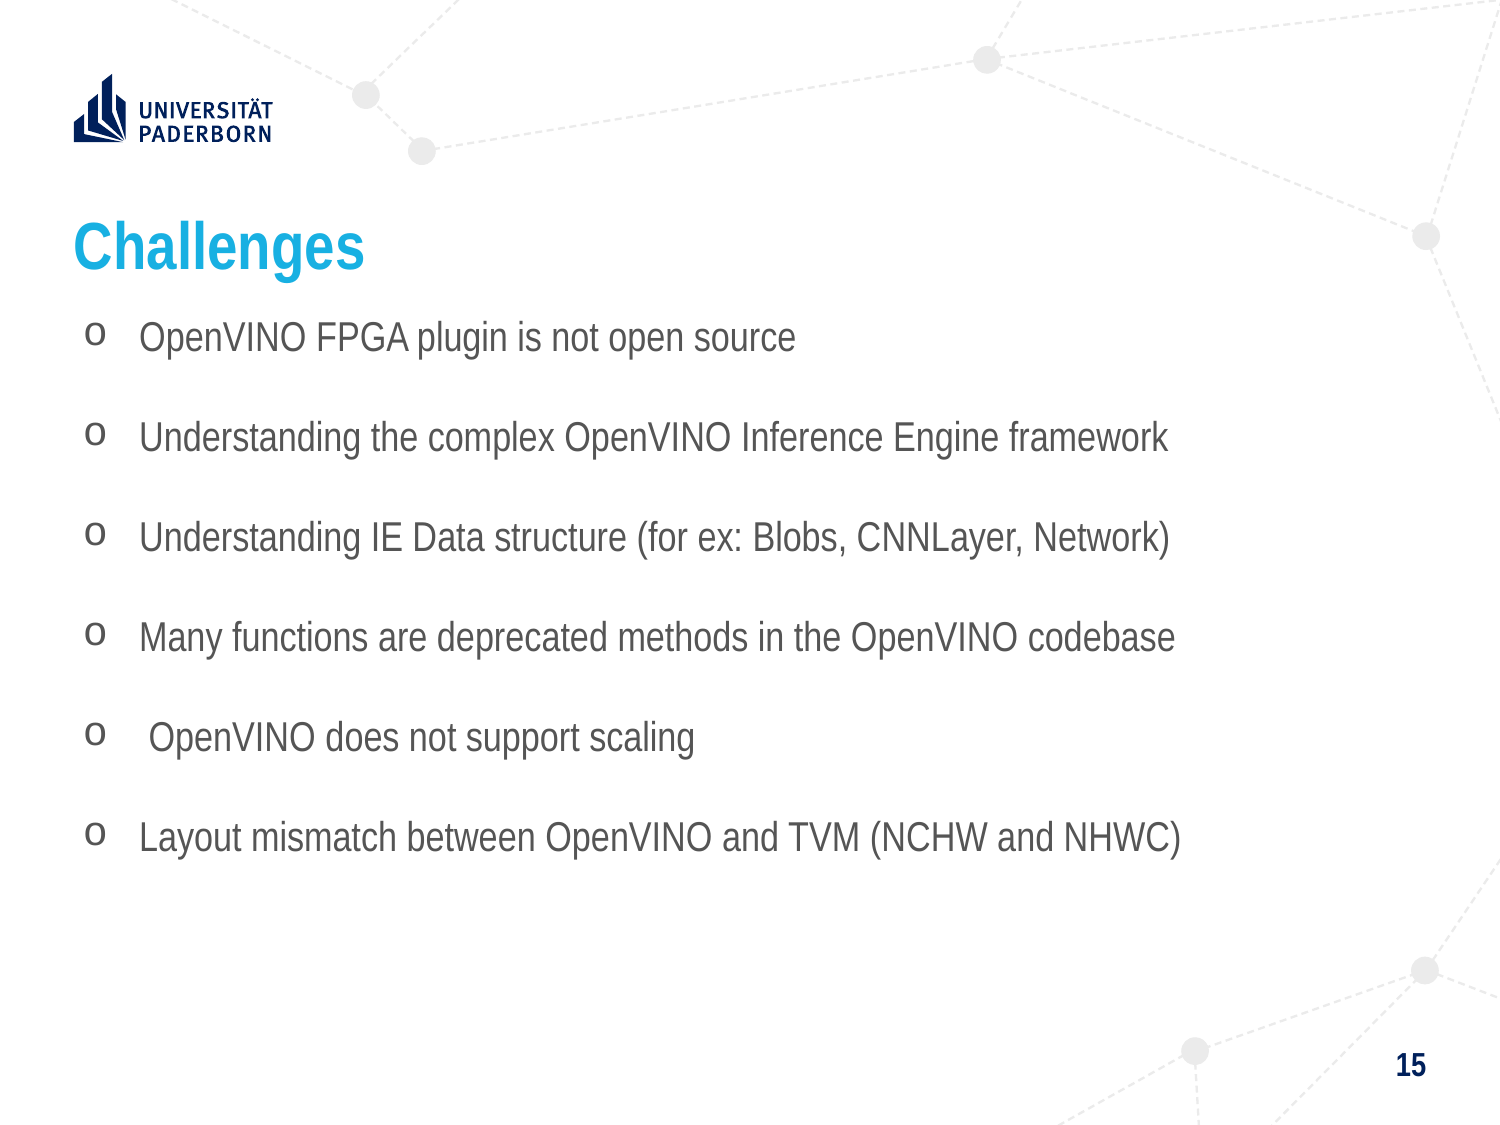

# Challenges
OpenVINO FPGA plugin is not open source
Understanding the complex OpenVINO Inference Engine framework
Understanding IE Data structure (for ex: Blobs, CNNLayer, Network)
Many functions are deprecated methods in the OpenVINO codebase
 OpenVINO does not support scaling
Layout mismatch between OpenVINO and TVM (NCHW and NHWC)

15